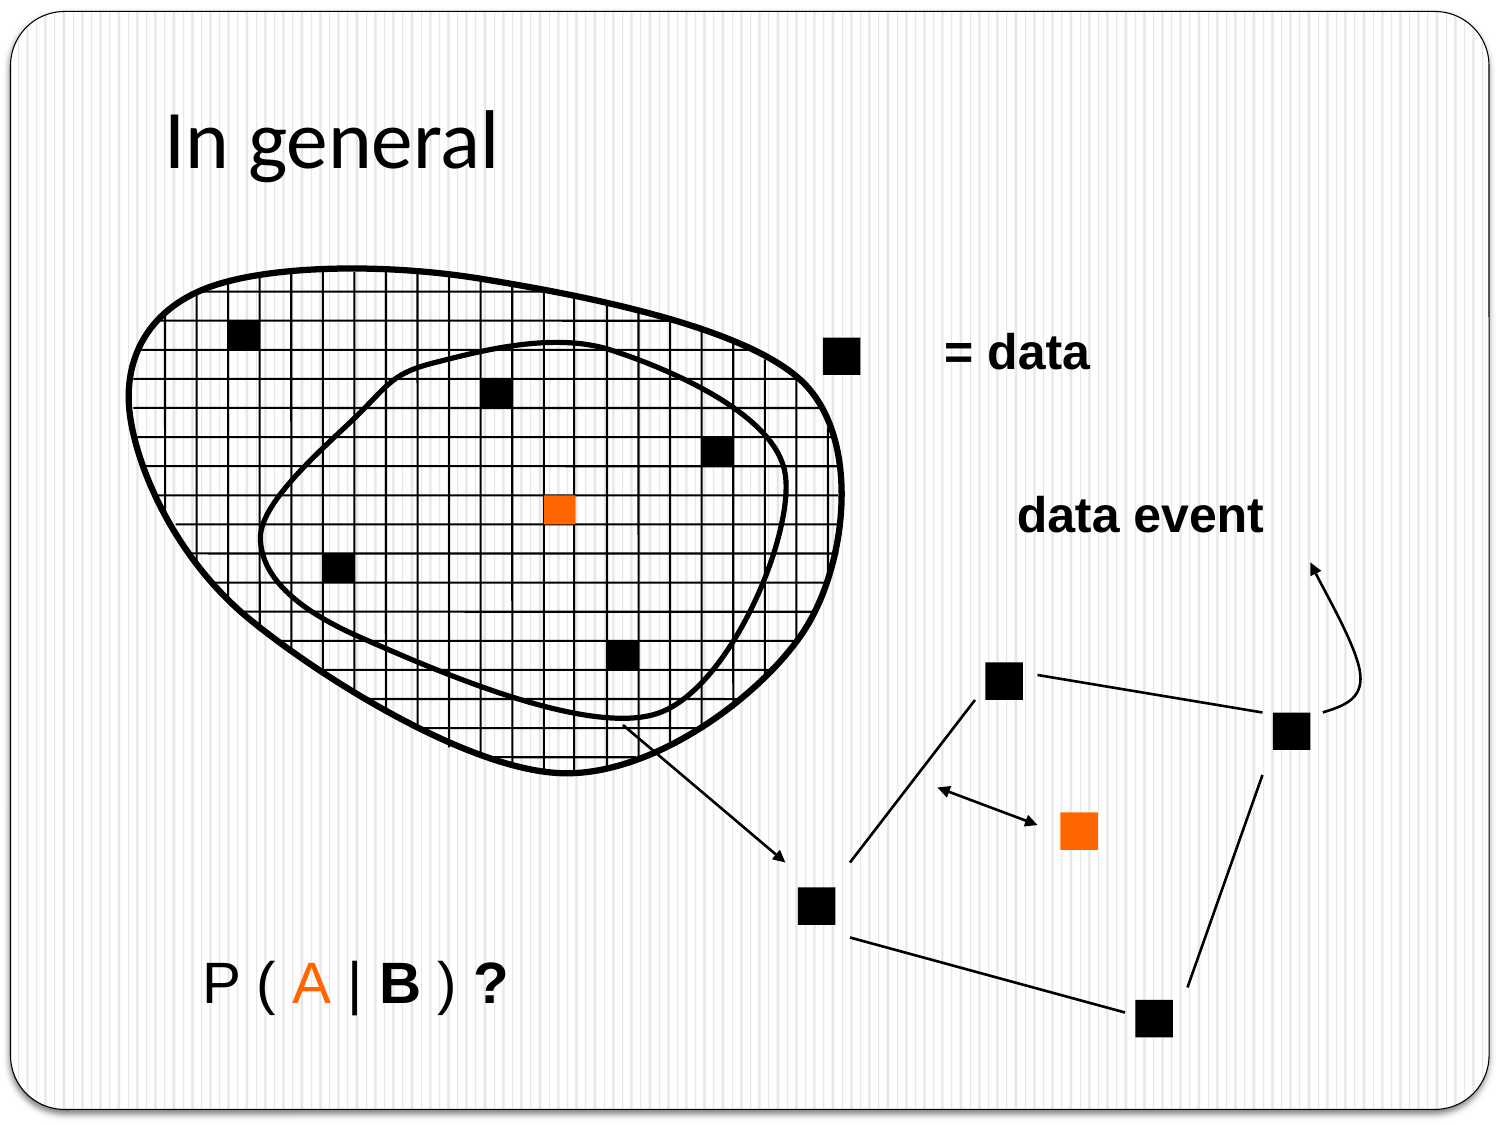

# In general

= data

data event

P ( A | B ) ?